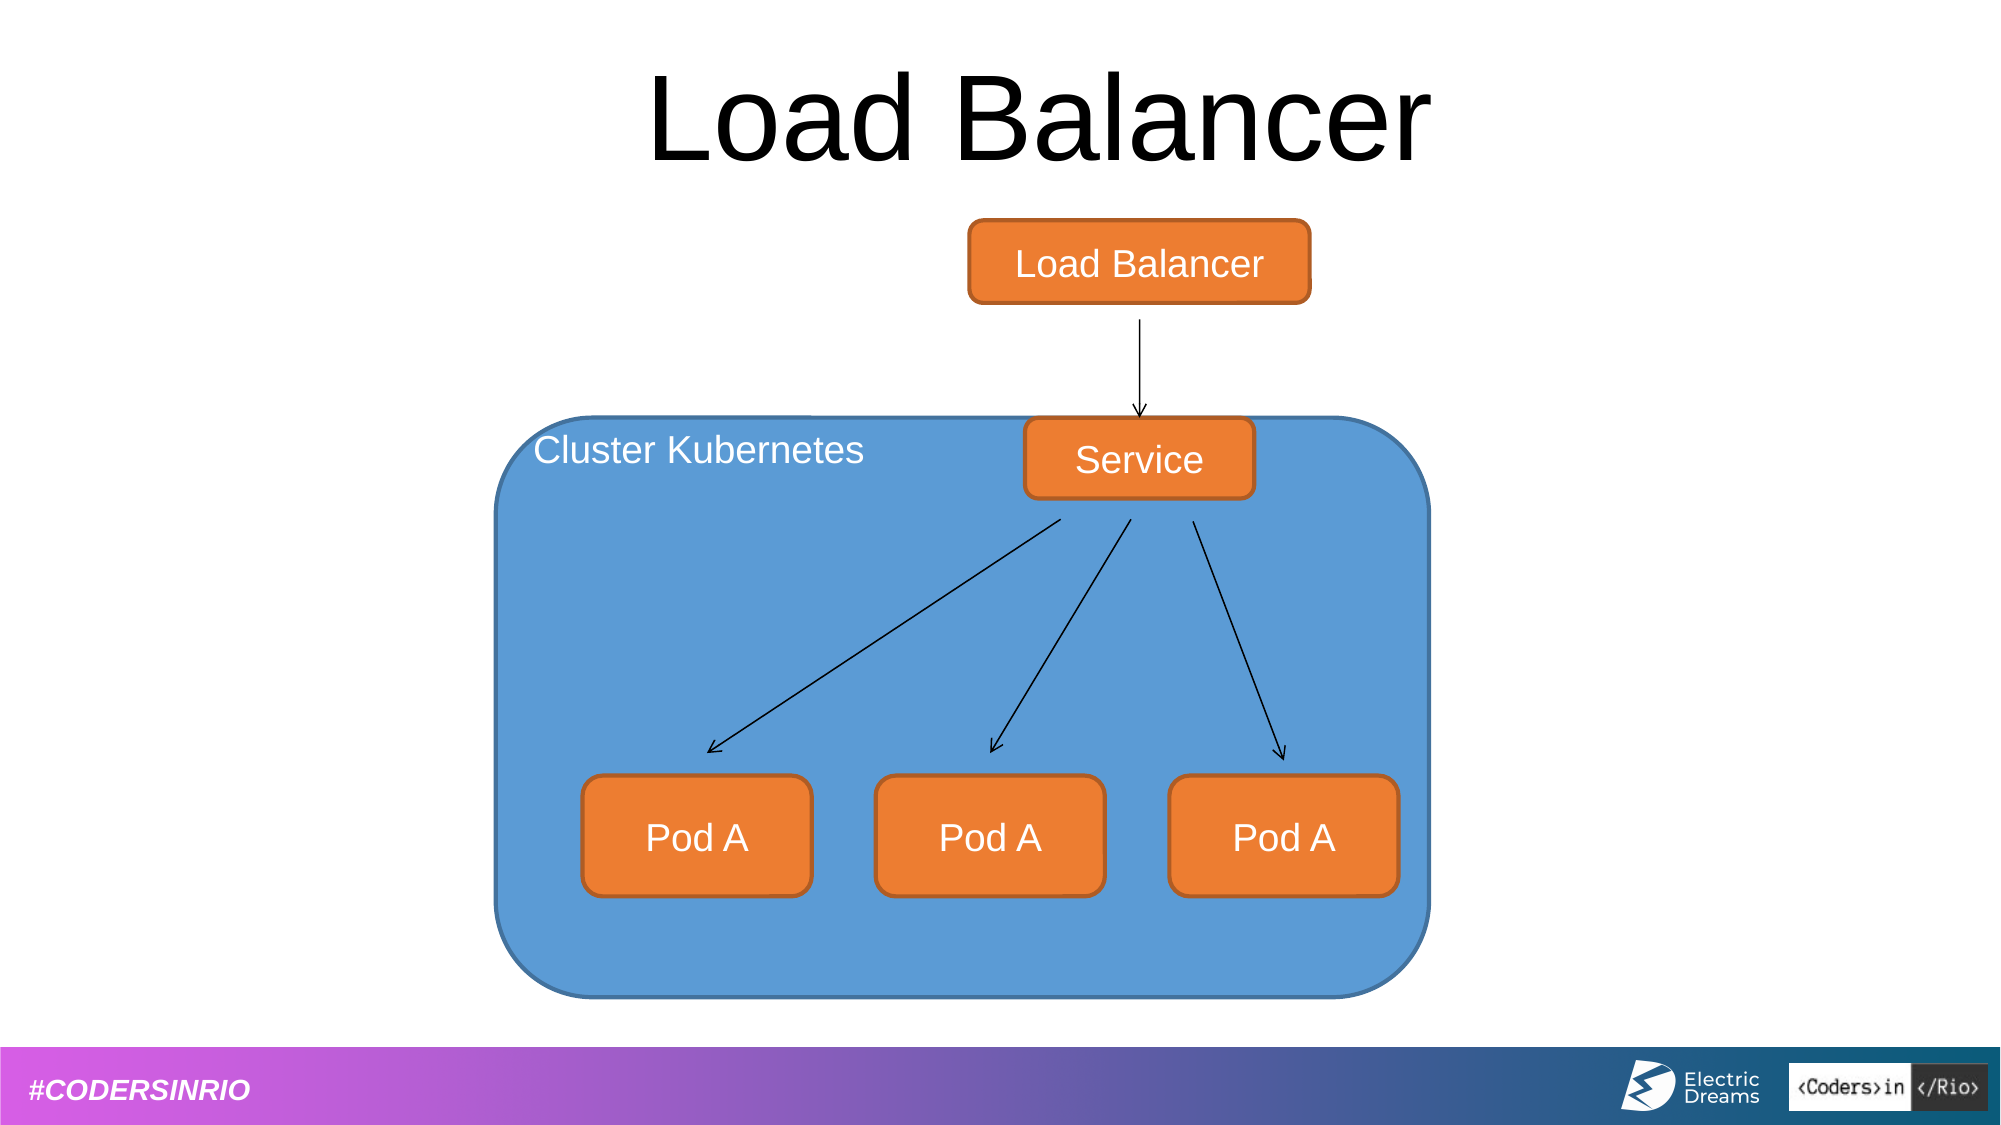

Load Balancer
Load Balancer

Cluster Kubernetes
Service
Pod A
Pod A
Pod A